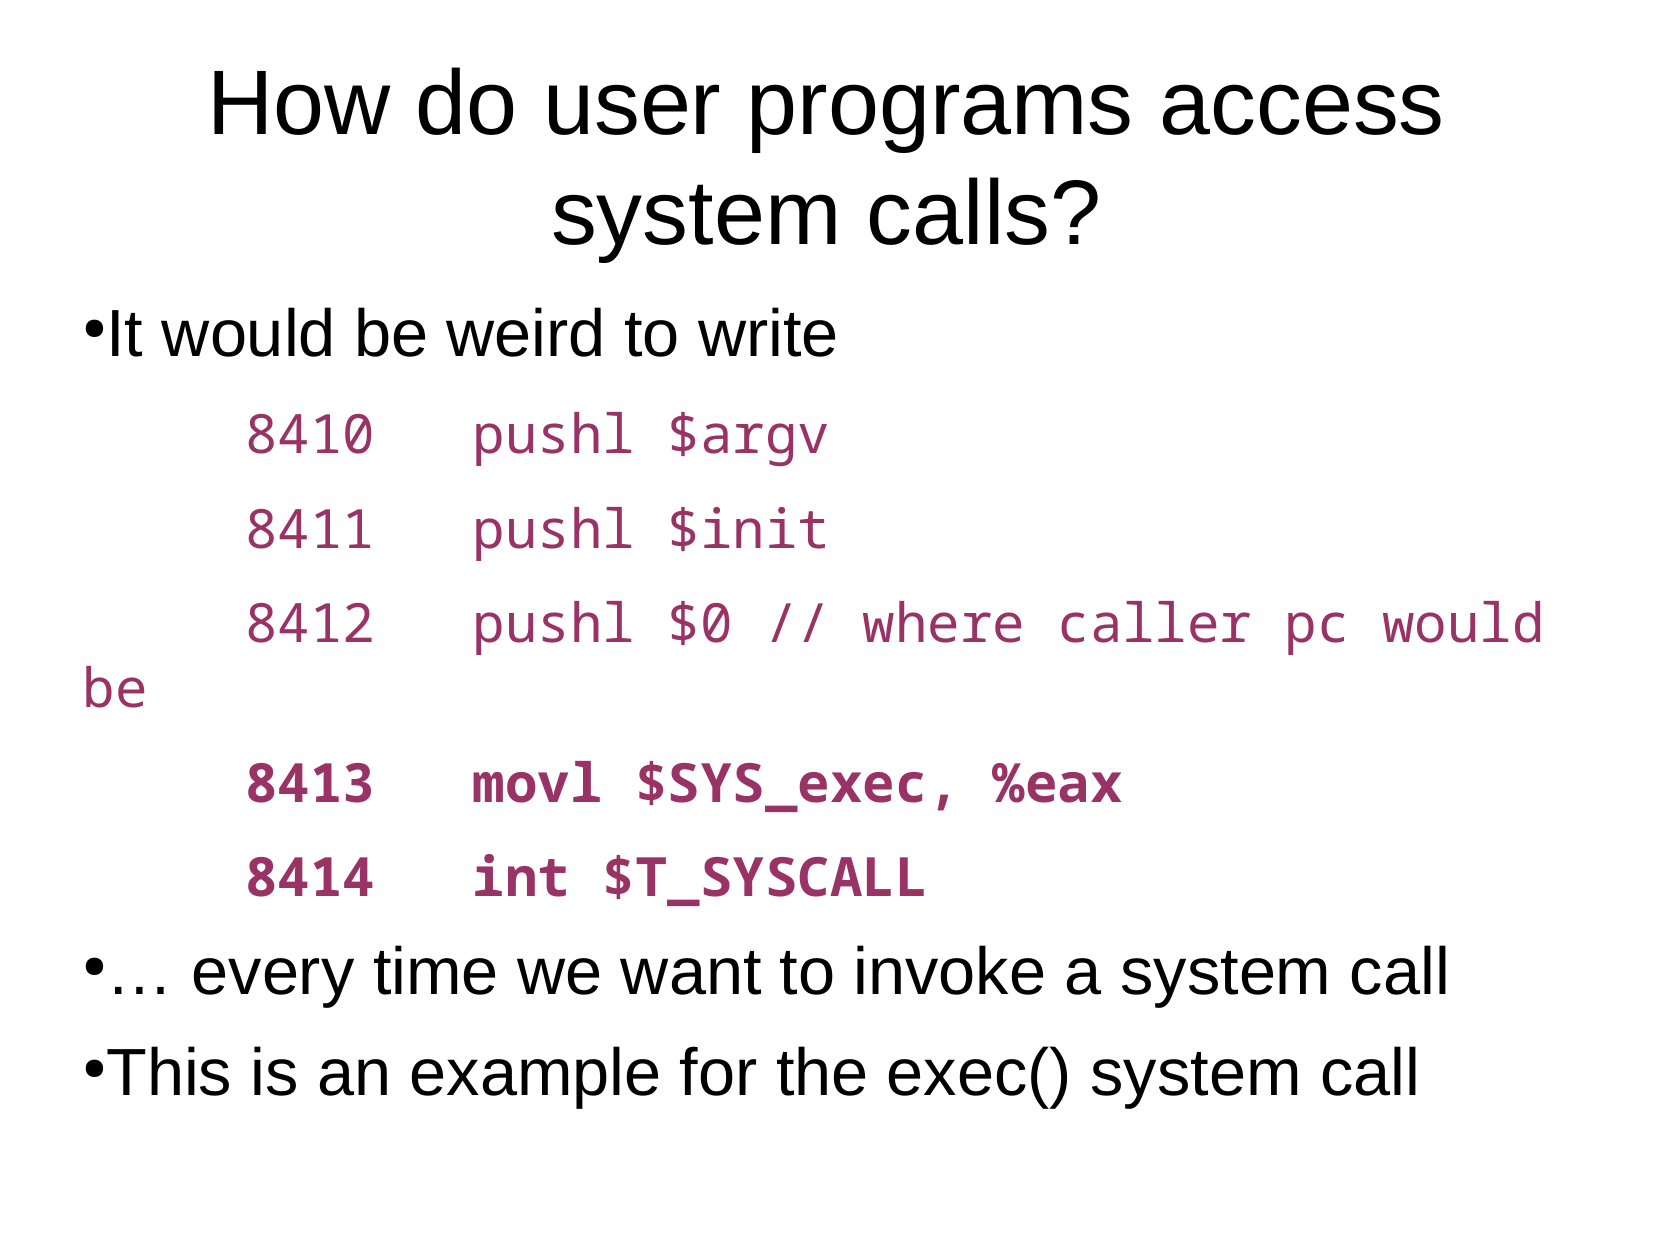

How do user programs access system calls?
It would be weird to write
     8410   pushl $argv
     8411   pushl $init
     8412   pushl $0 // where caller pc would be
     8413   movl $SYS_exec, %eax
     8414   int $T_SYSCALL
… every time we want to invoke a system call
This is an example for the exec() system call